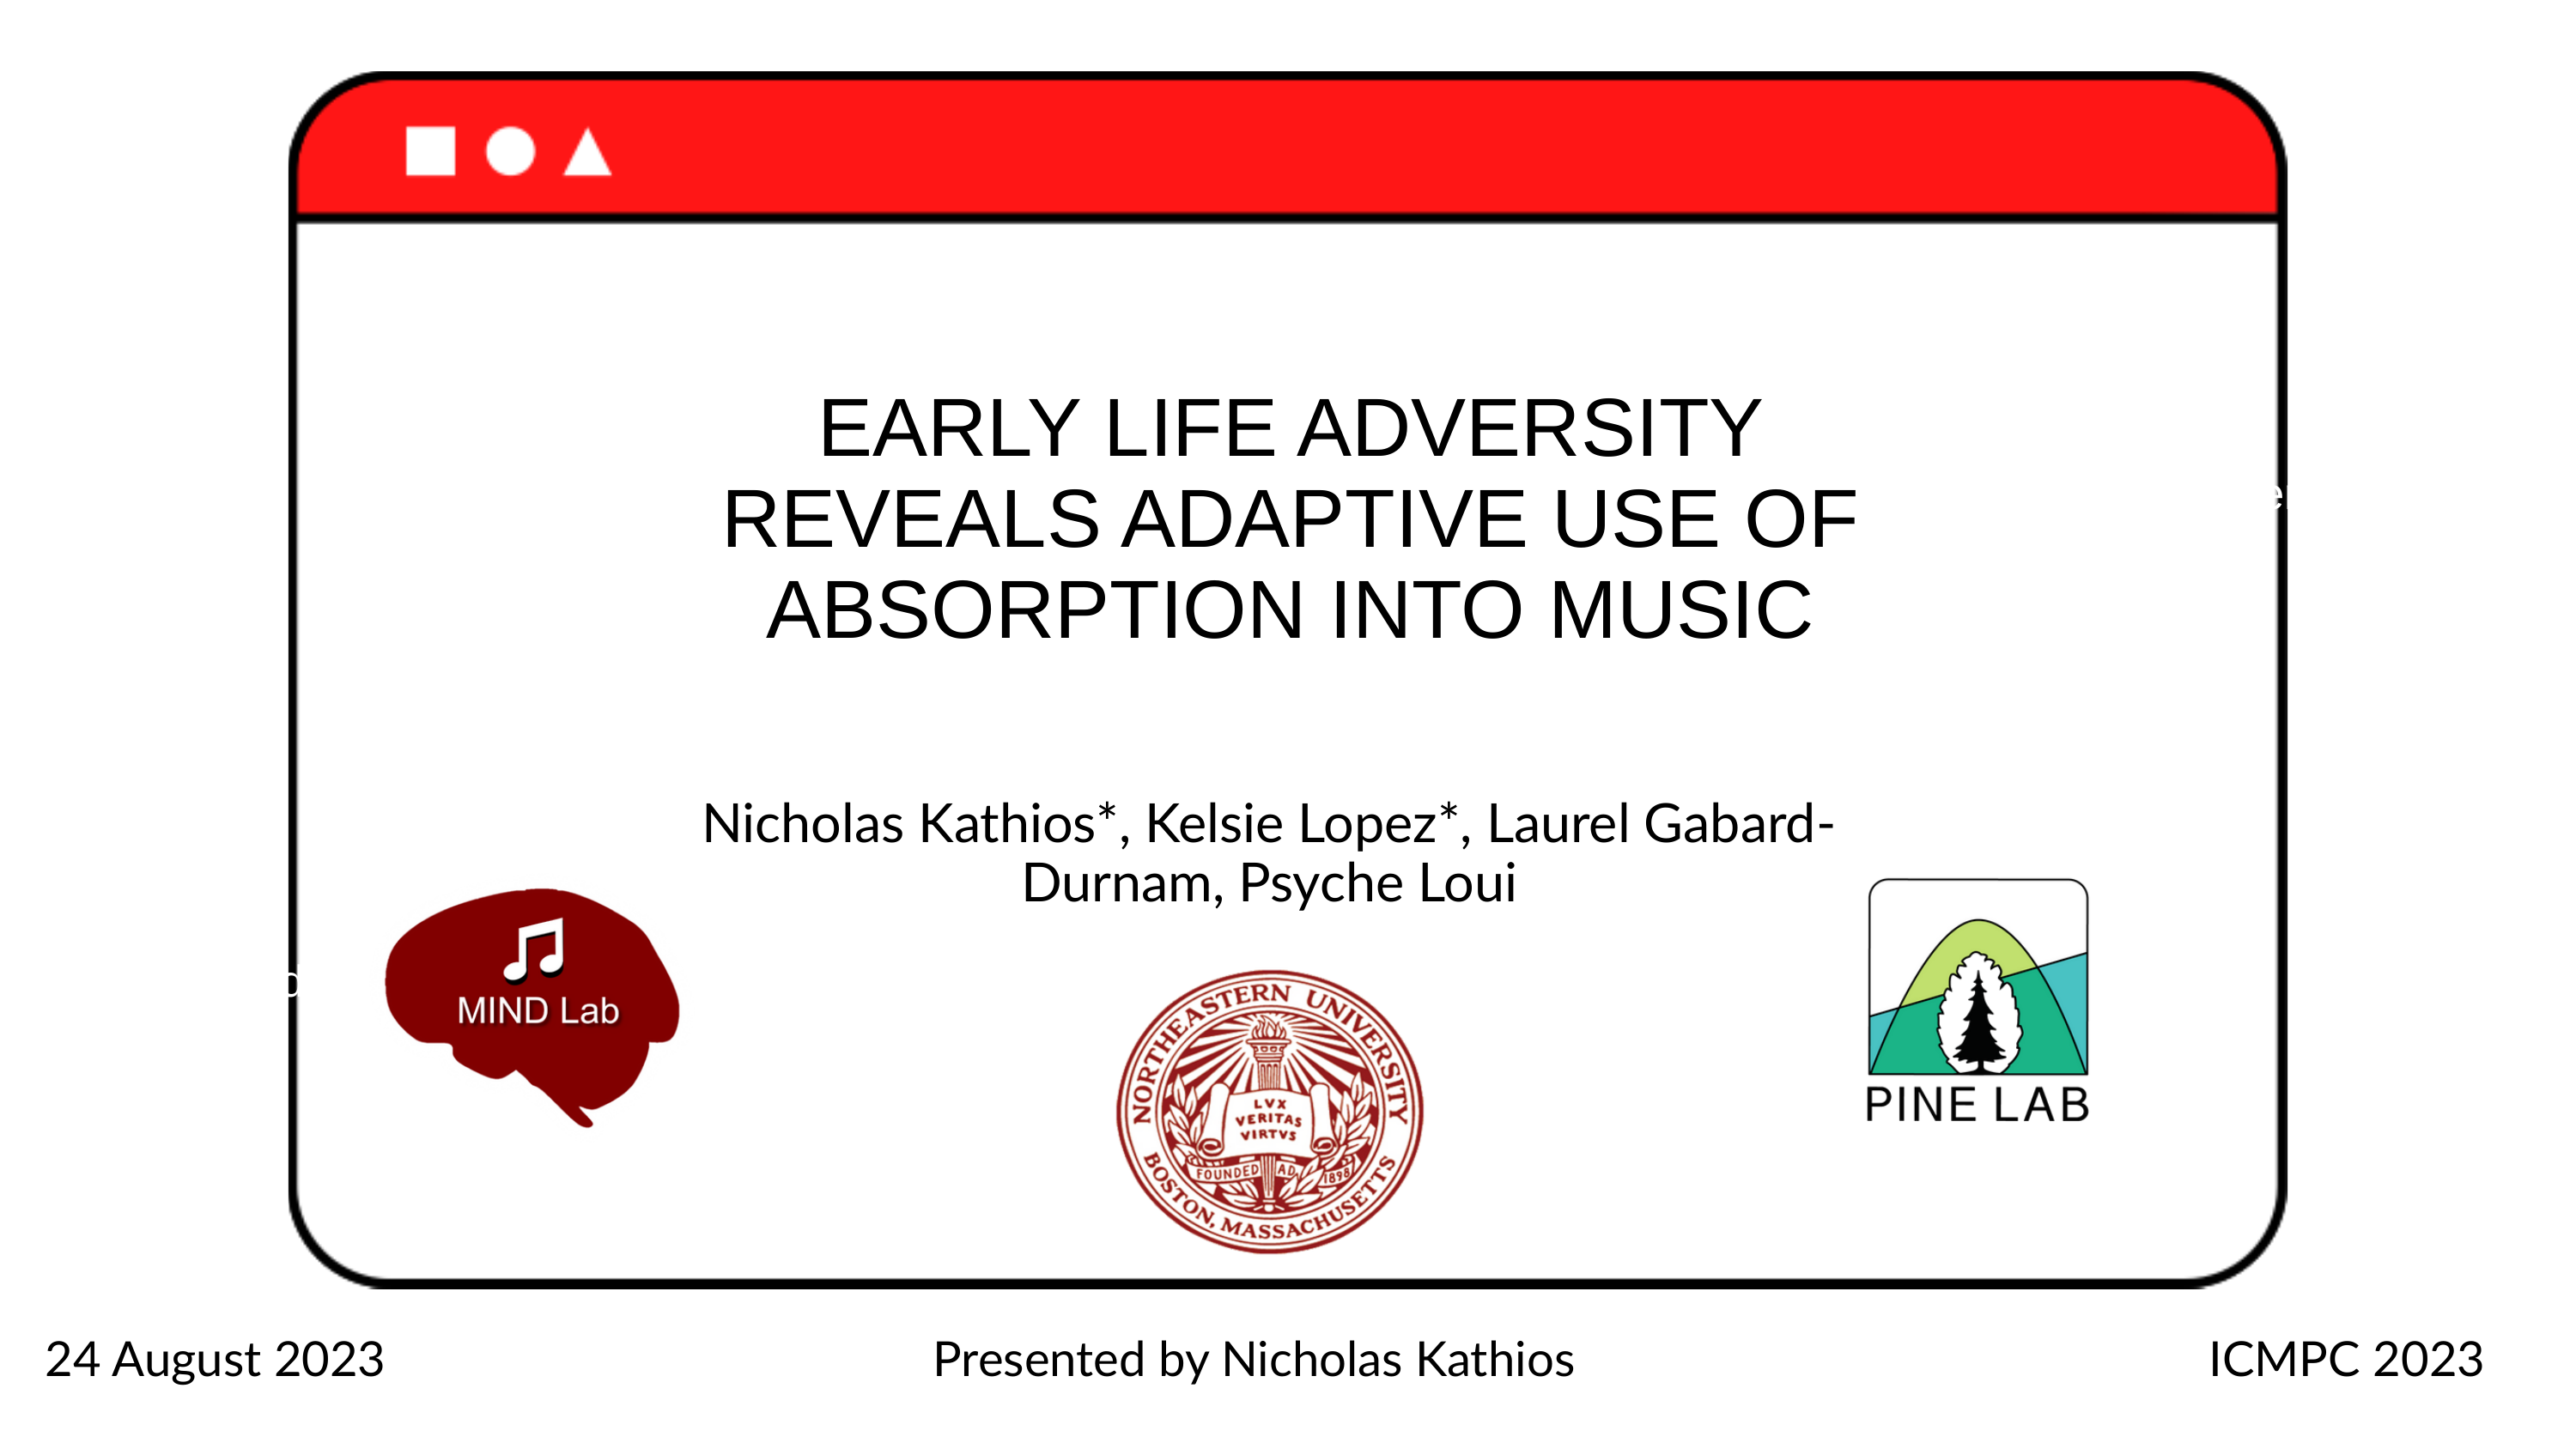

EARLY LIFE ADVERSITY REVEALS ADAPTIVE USE OF ABSORPTION INTO MUSIC
Trends
Nicholas Kathios*, Kelsie Lopez*, Laurel Gabard-Durnam, Psyche Loui

Ads

24 August 2023                                            Presented by Nicholas Kathios                                                   ICMPC 2023